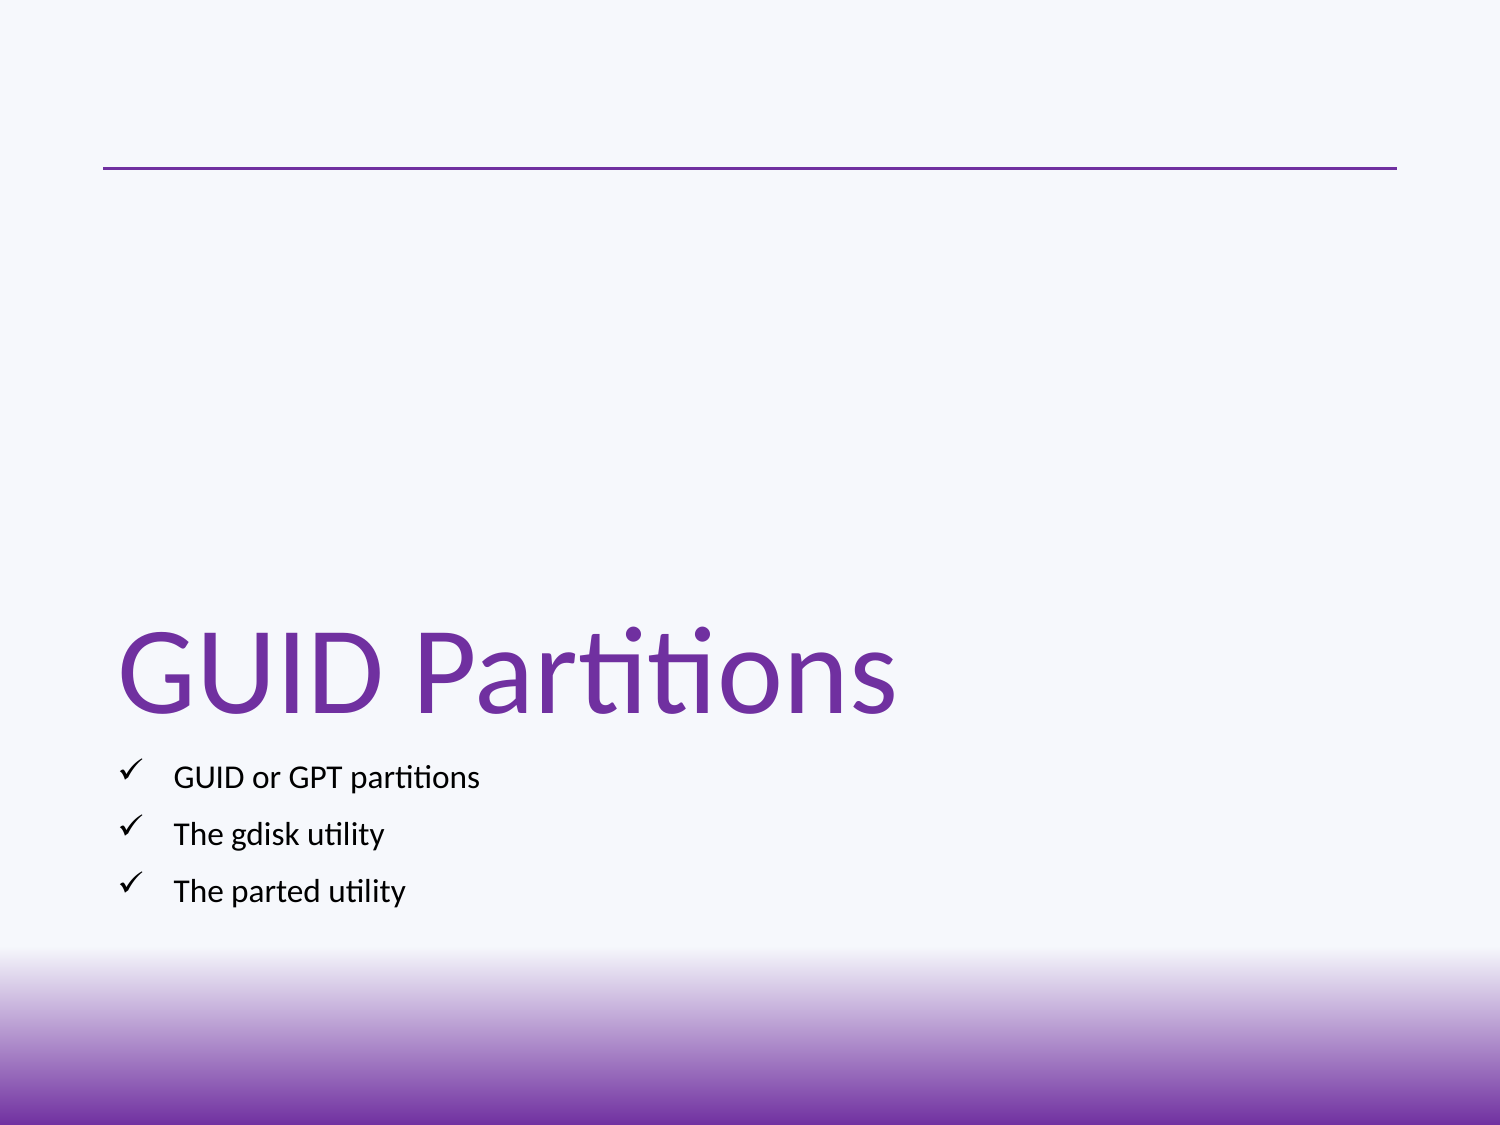

# GUID Partitions
GUID or GPT partitions
The gdisk utility
The parted utility